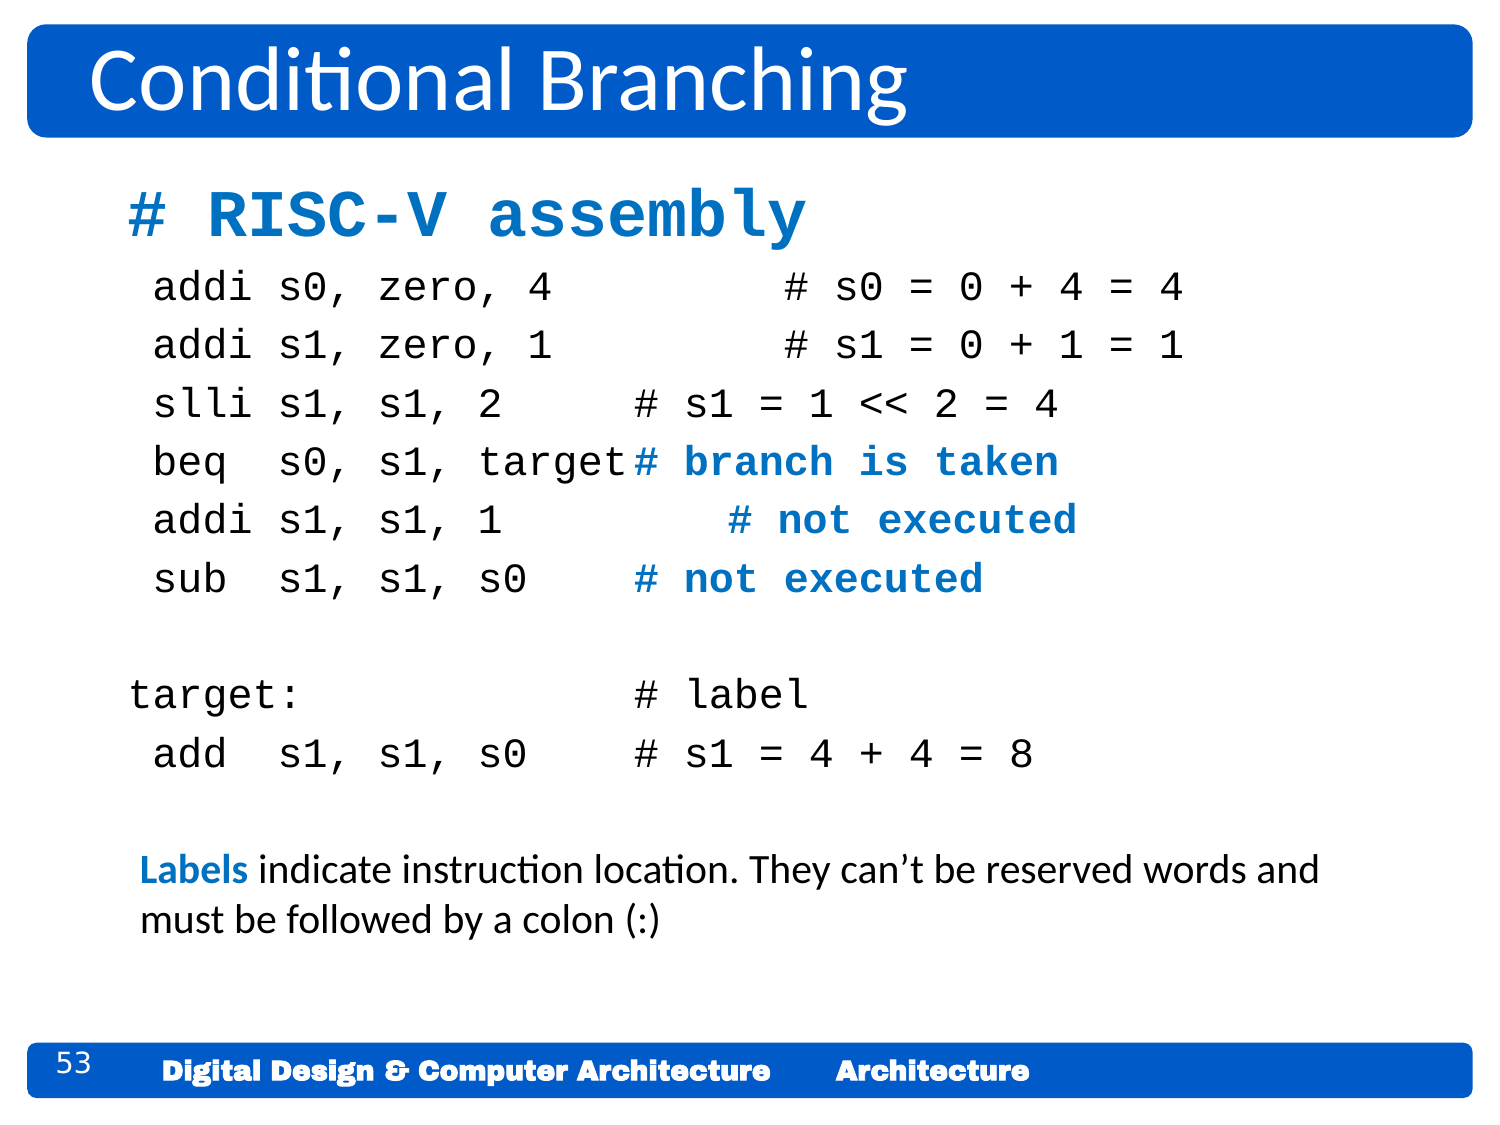

Conditional Branching
# RISC-V assembly
 addi s0, zero, 4    	# s0 = 0 + 4 = 4
 addi s1, zero, 1    	# s1 = 0 + 1 = 1
 slli s1, s1, 2   	# s1 = 1 << 2 = 4
 beq  s0, s1, target	# branch is taken
 addi s1, s1, 1         # not executed
 sub  s1, s1, s0   	# not executed

target:			# label
 add  s1, s1, s0  	# s1 = 4 + 4 = 8

Labels indicate instruction location. They can’t be reserved words and must be followed by a colon (:)
53